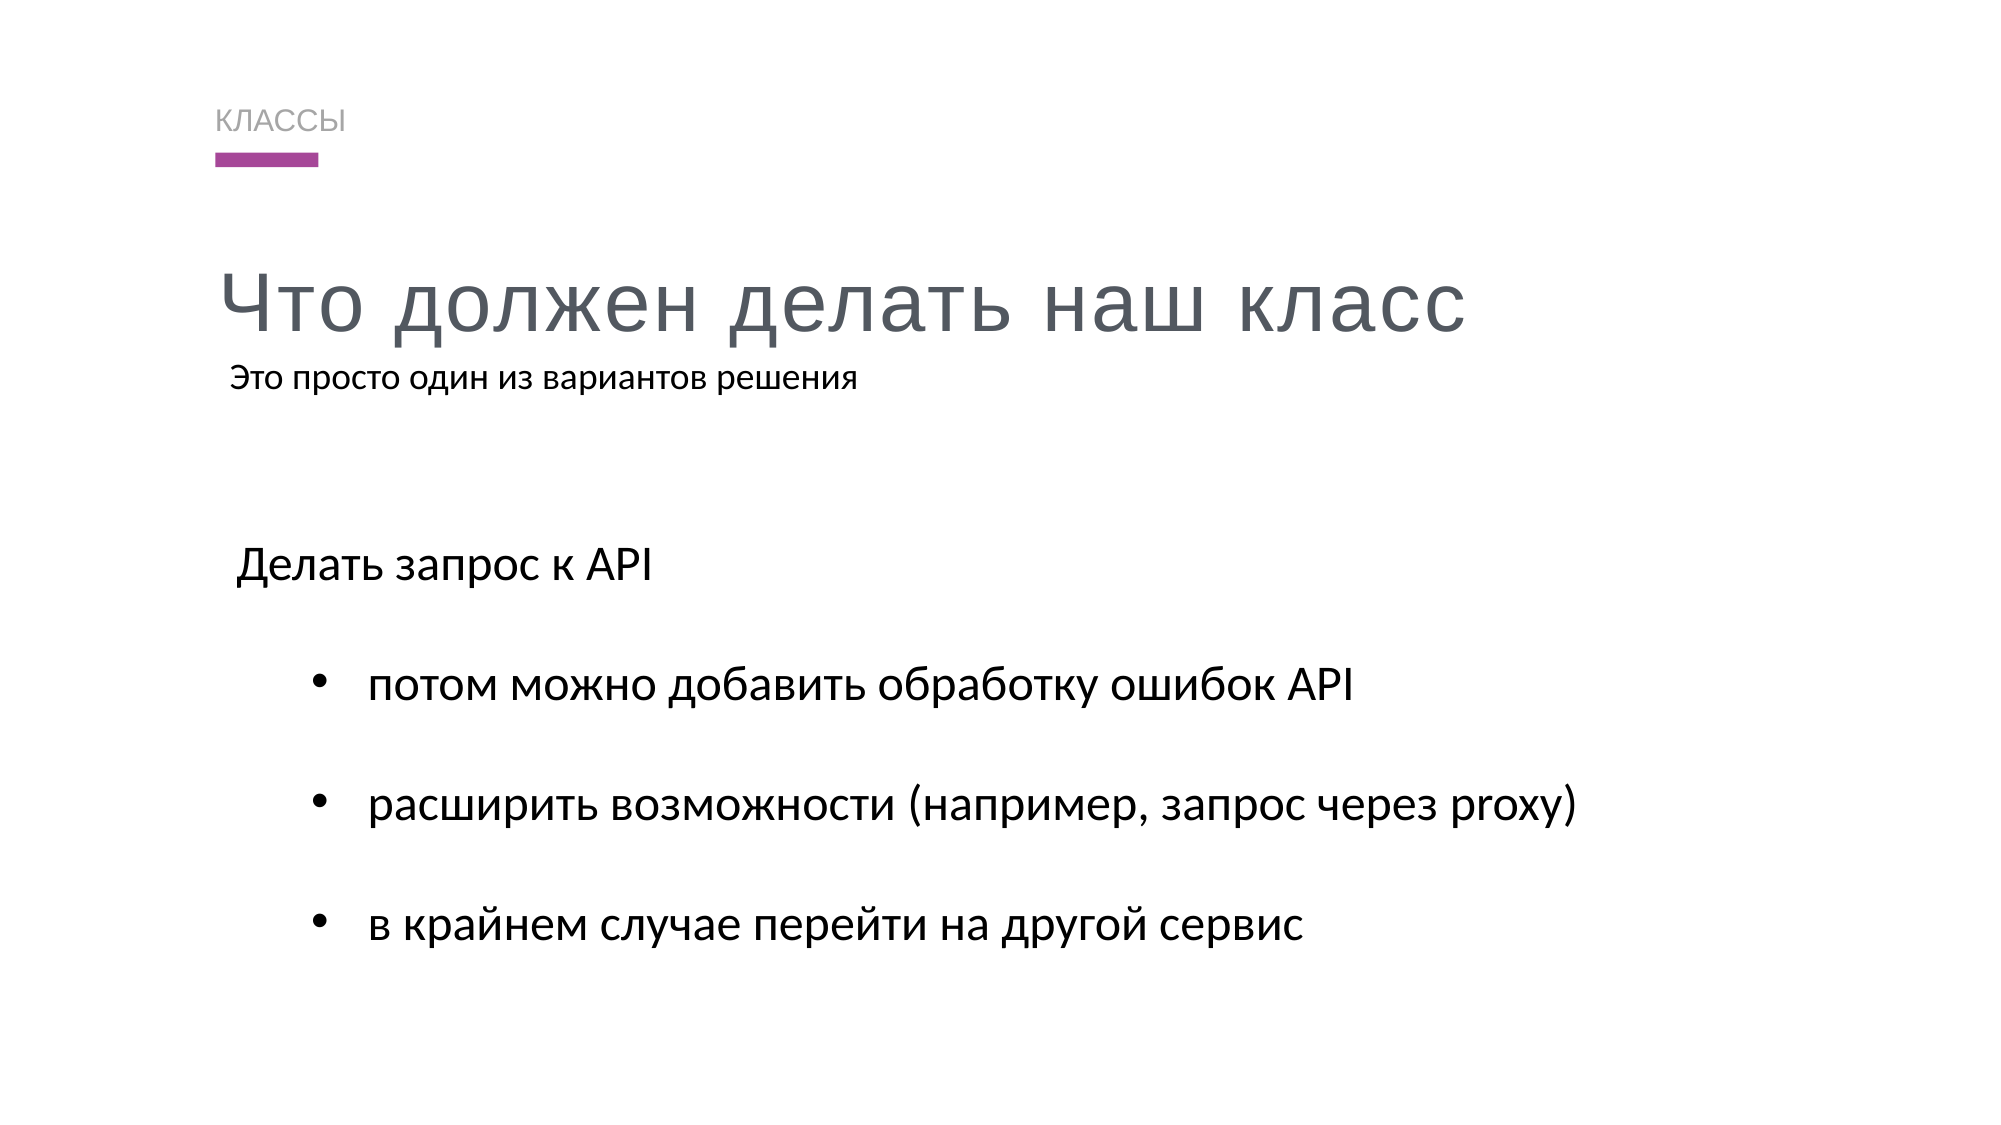

ТЗ разработчикам
Классы

Что должен делать наш класс
Это просто один из вариантов решения
Делать запрос к API
потом можно добавить обработку ошибок API
расширить возможности (например, запрос через proxy)
в крайнем случае перейти на другой сервис